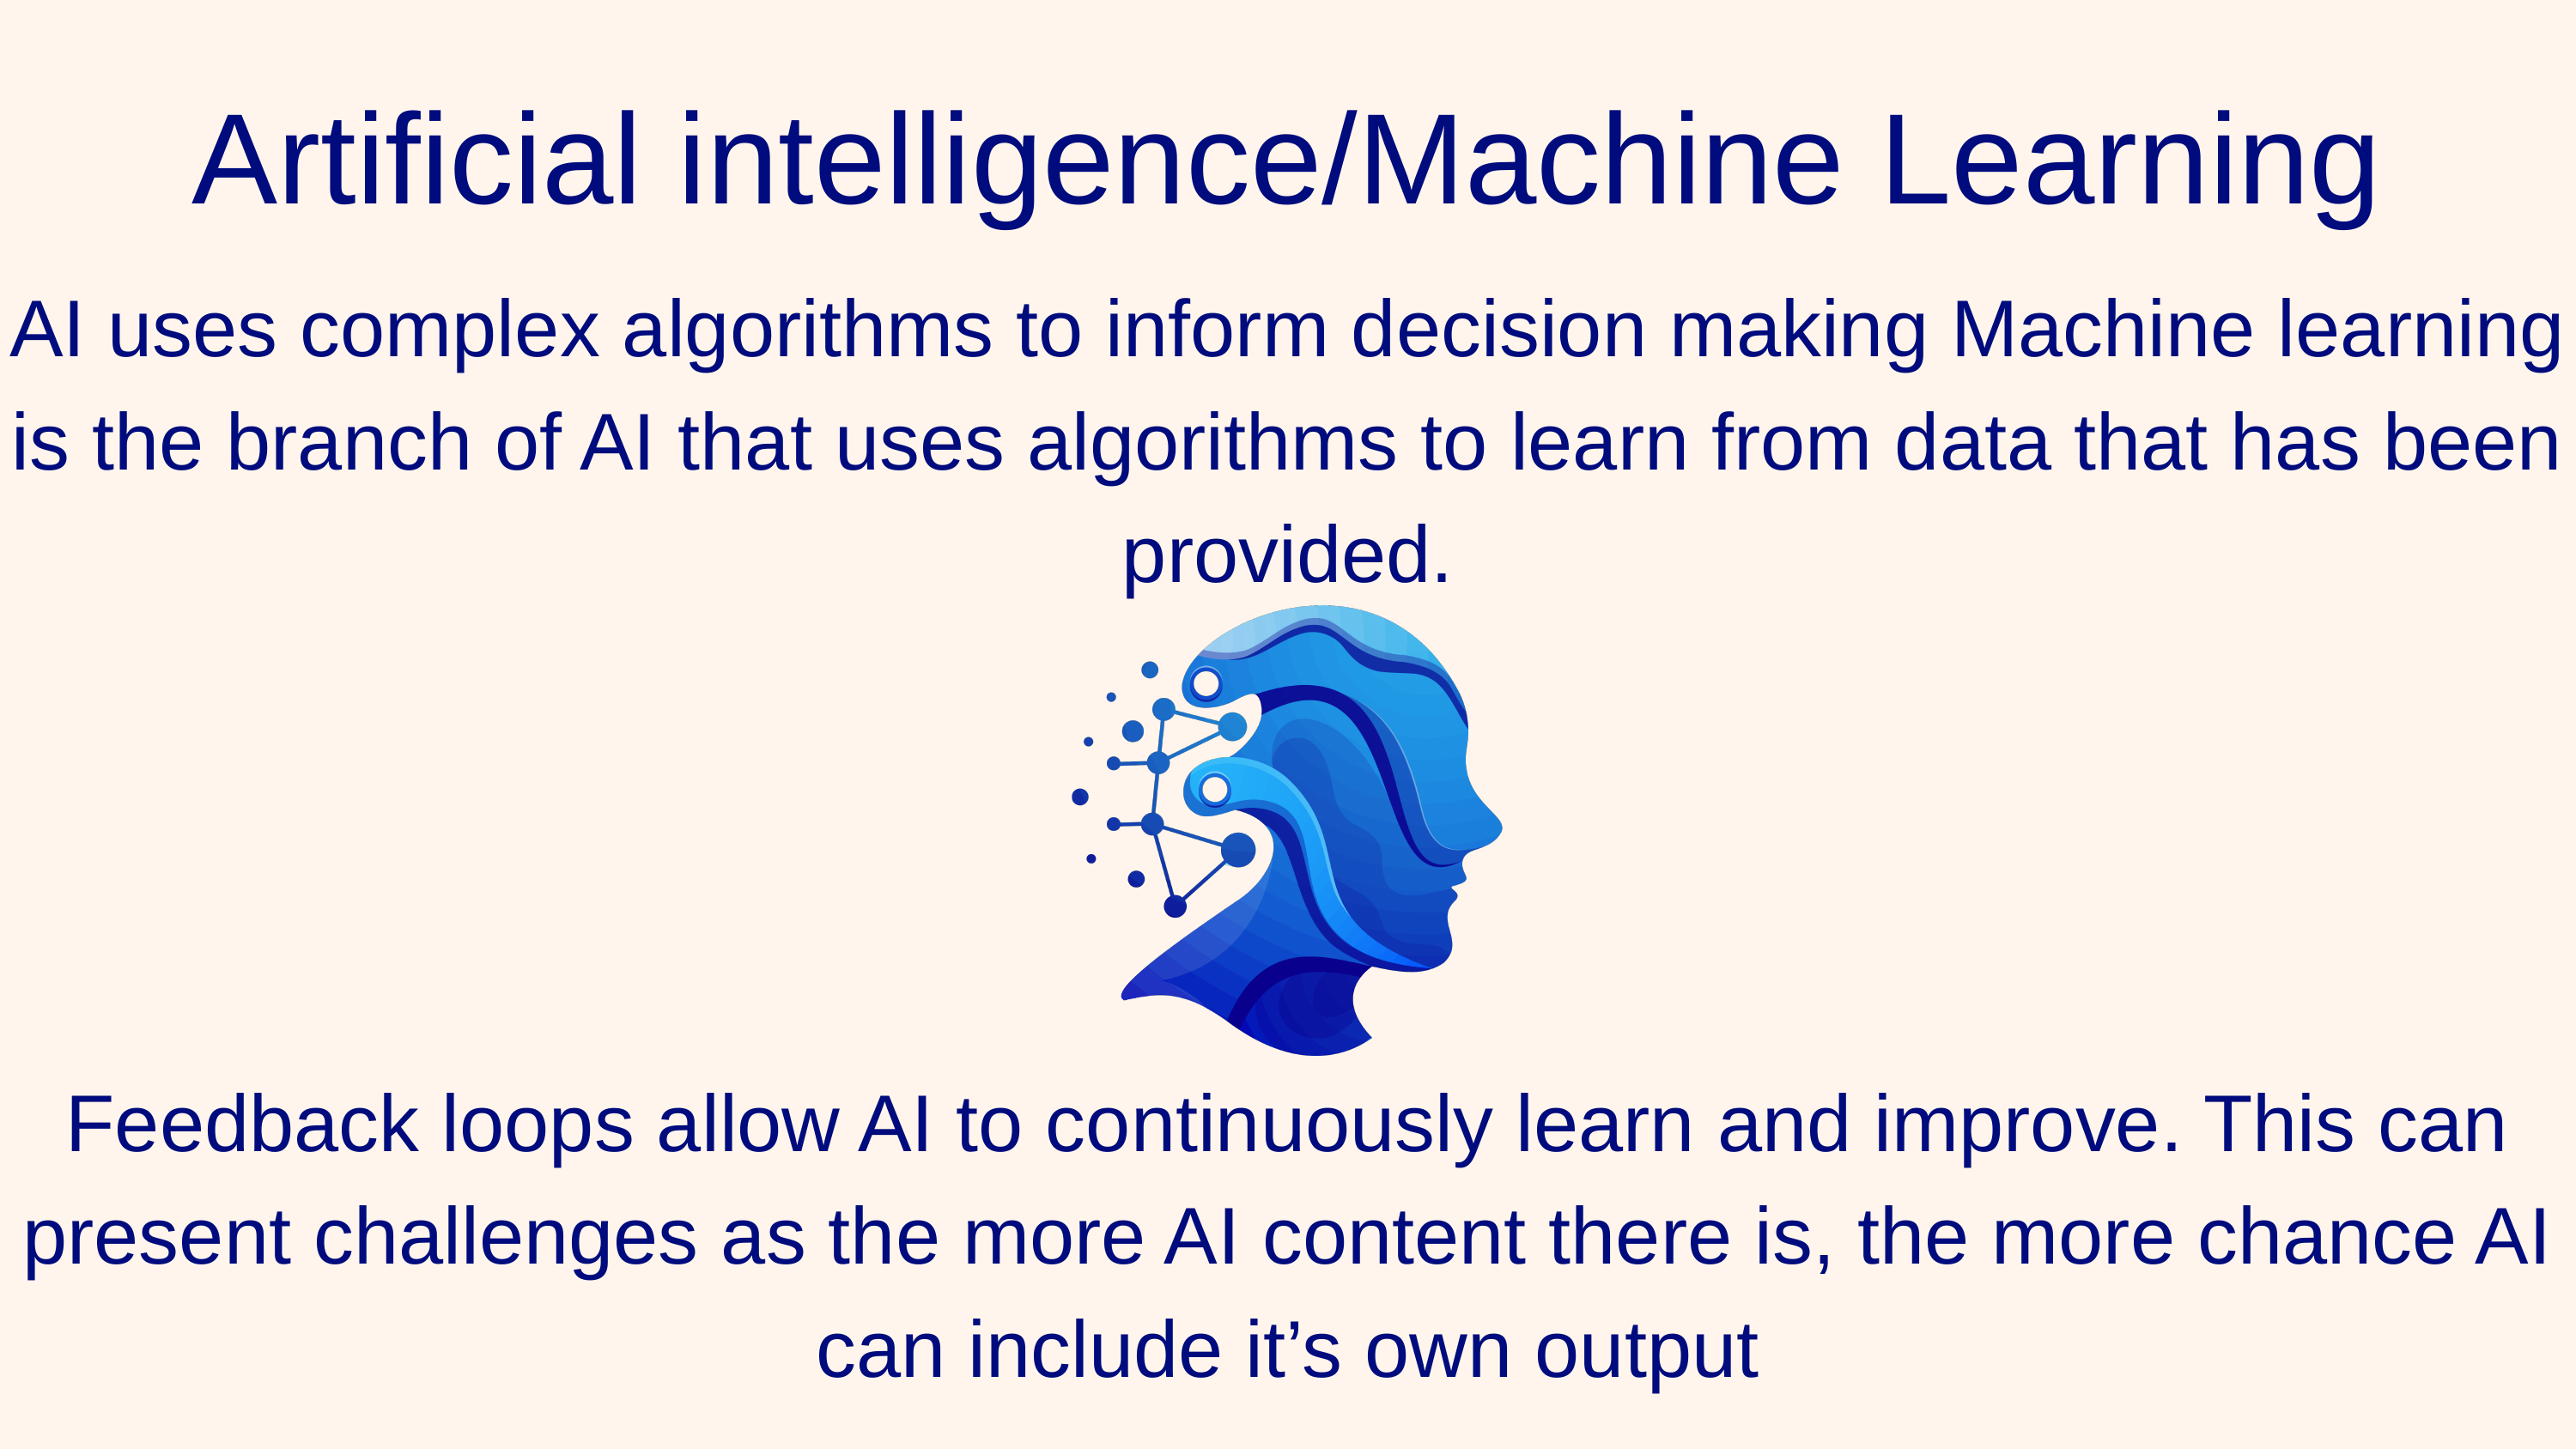

Artificial intelligence/Machine Learning
AI uses complex algorithms to inform decision making Machine learning is the branch of AI that uses algorithms to learn from data that has been provided.

Feedback loops allow AI to continuously learn and improve. This can present challenges as the more AI content there is, the more chance AI can include it’s own output